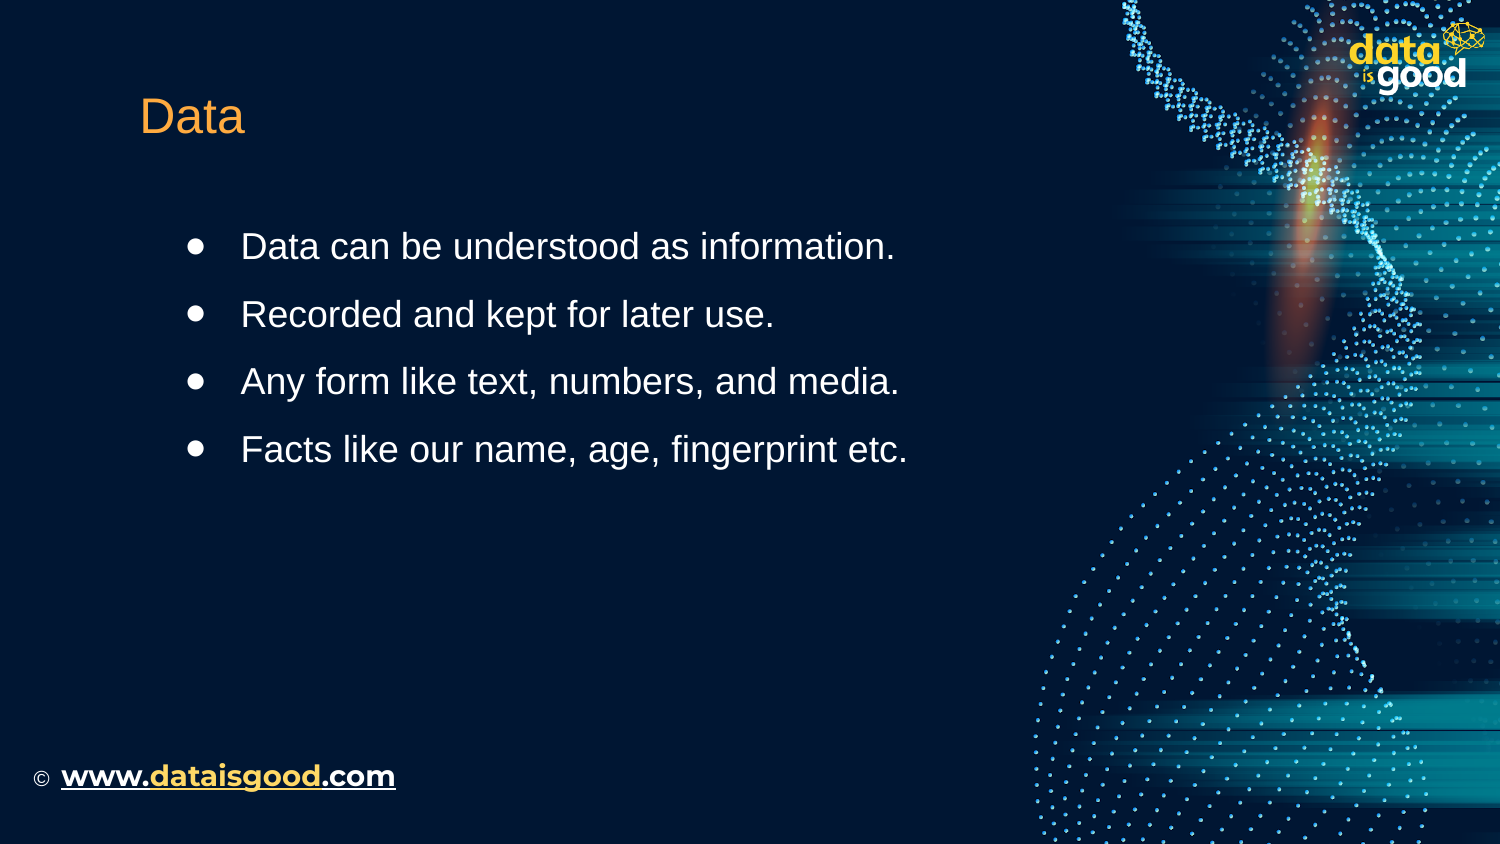

# Data
Data can be understood as information.
Recorded and kept for later use.
Any form like text, numbers, and media.
Facts like our name, age, fingerprint etc.